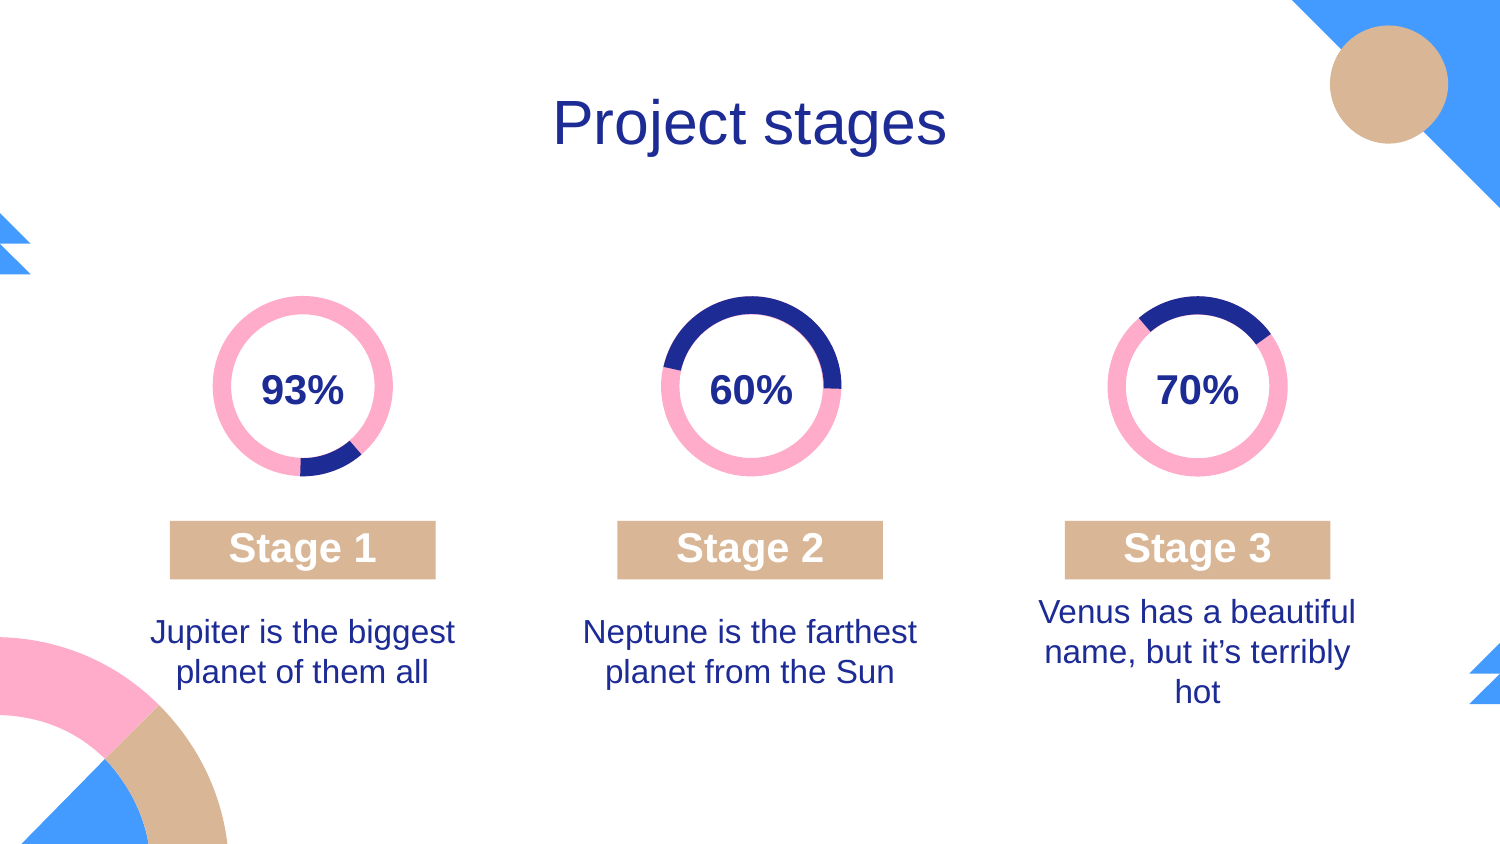

# Project stages

93%
60%
70%
Stage 1
Stage 2
Stage 3
Jupiter is the biggest planet of them all
Neptune is the farthest planet from the Sun
Venus has a beautiful name, but it’s terribly hot